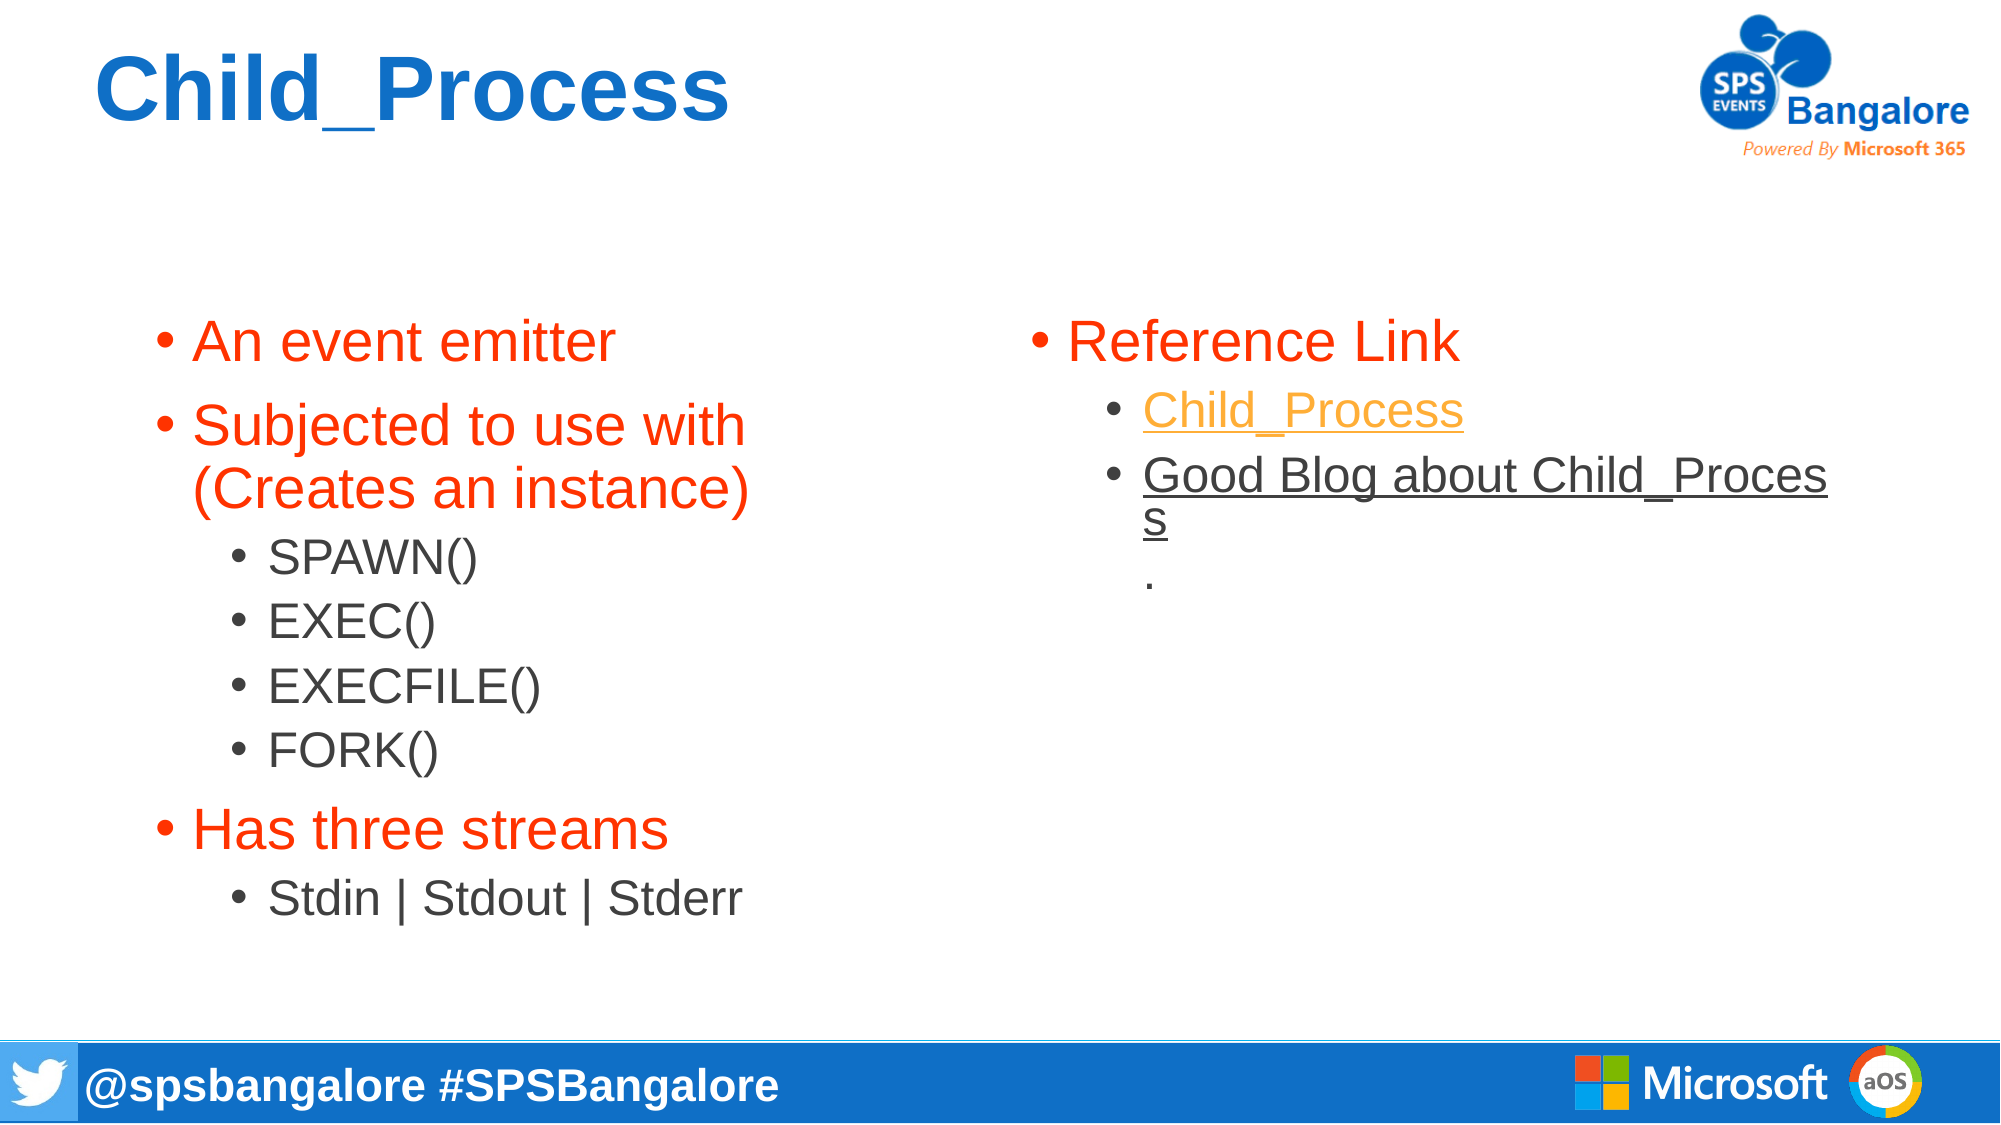

# Child_Process
An event emitter
Subjected to use with (Creates an instance)
SPAWN()
EXEC()
EXECFILE()
FORK()
Has three streams
Stdin | Stdout | Stderr

Reference Link
Child_Process
Good Blog about Child_Process.